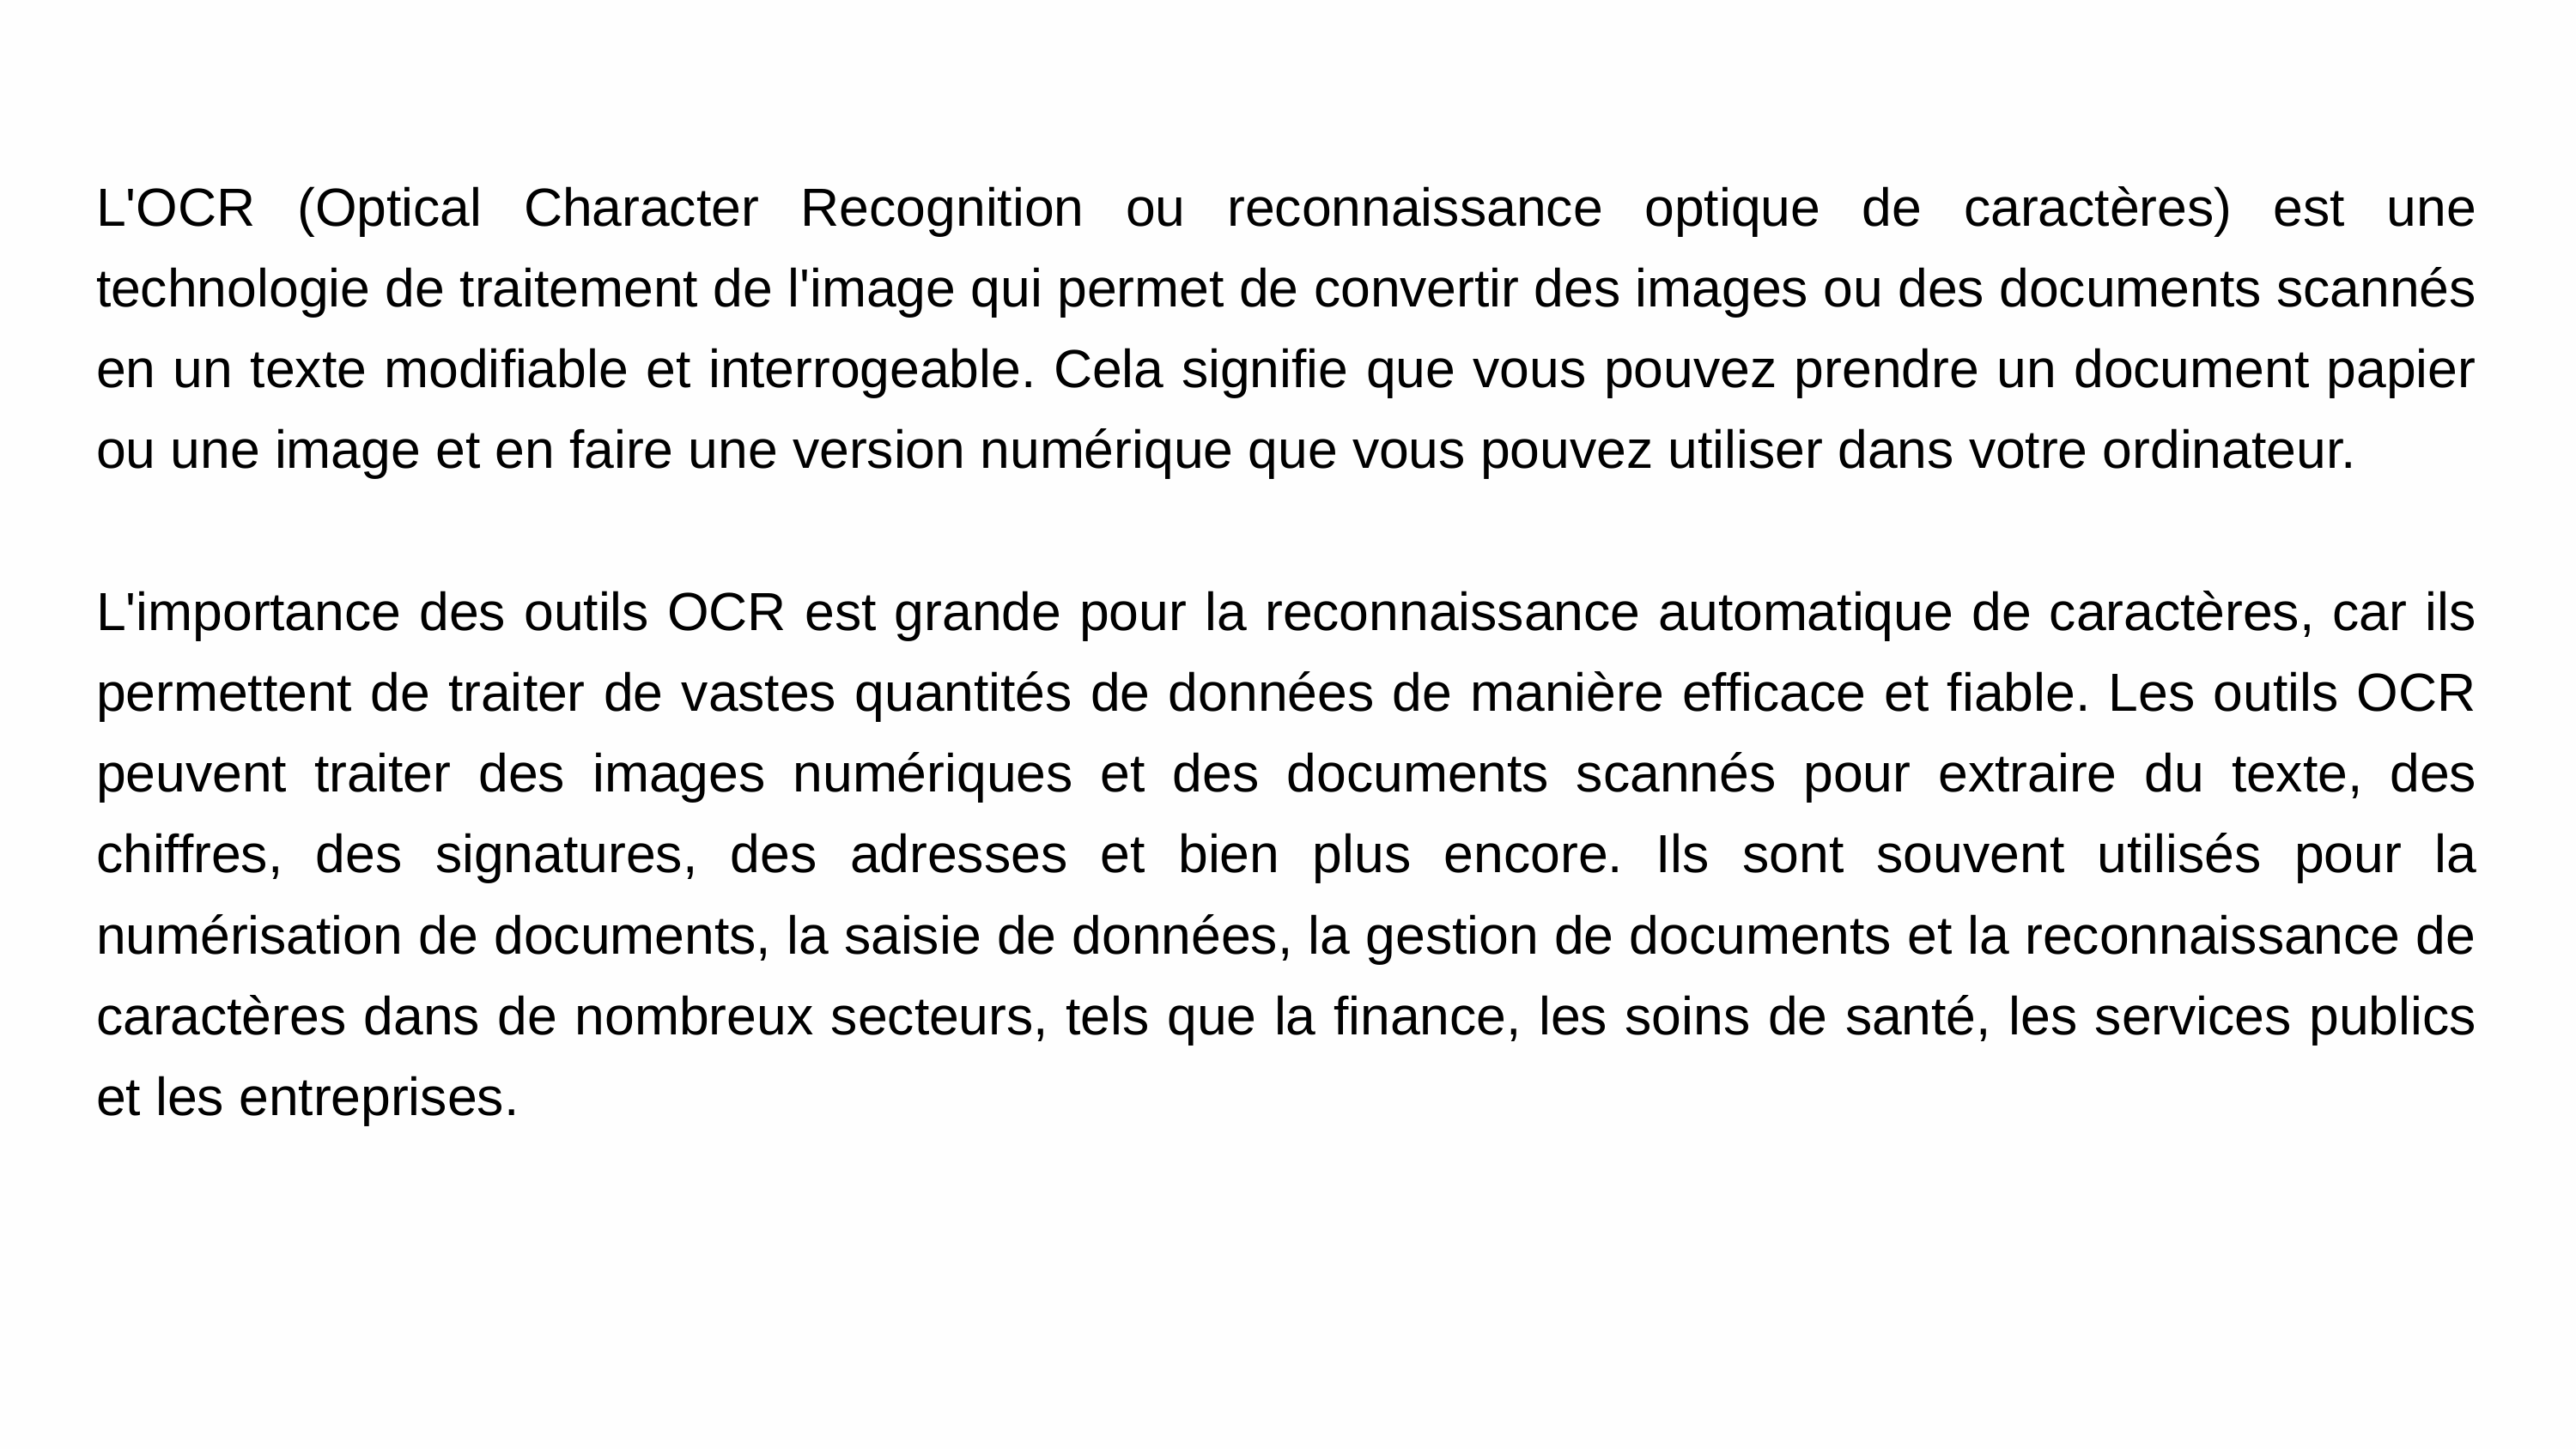

L'OCR (Optical Character Recognition ou reconnaissance optique de caractères) est une technologie de traitement de l'image qui permet de convertir des images ou des documents scannés en un texte modifiable et interrogeable. Cela signifie que vous pouvez prendre un document papier ou une image et en faire une version numérique que vous pouvez utiliser dans votre ordinateur.

L'importance des outils OCR est grande pour la reconnaissance automatique de caractères, car ils permettent de traiter de vastes quantités de données de manière efficace et fiable. Les outils OCR peuvent traiter des images numériques et des documents scannés pour extraire du texte, des chiffres, des signatures, des adresses et bien plus encore. Ils sont souvent utilisés pour la numérisation de documents, la saisie de données, la gestion de documents et la reconnaissance de caractères dans de nombreux secteurs, tels que la finance, les soins de santé, les services publics et les entreprises.